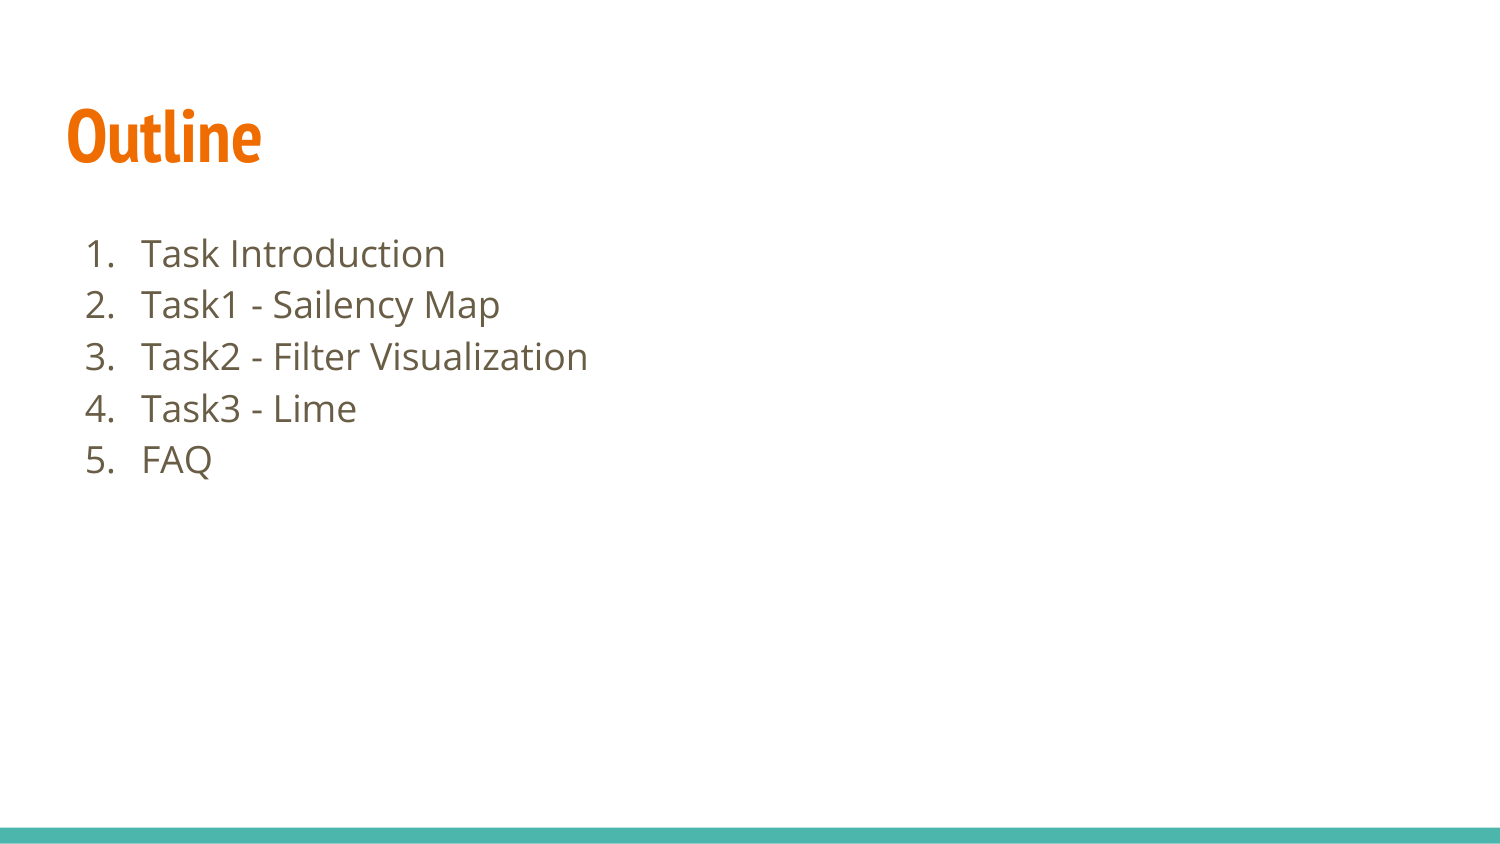

# Outline
Task Introduction
Task1 - Sailency Map
Task2 - Filter Visualization
Task3 - Lime
FAQ